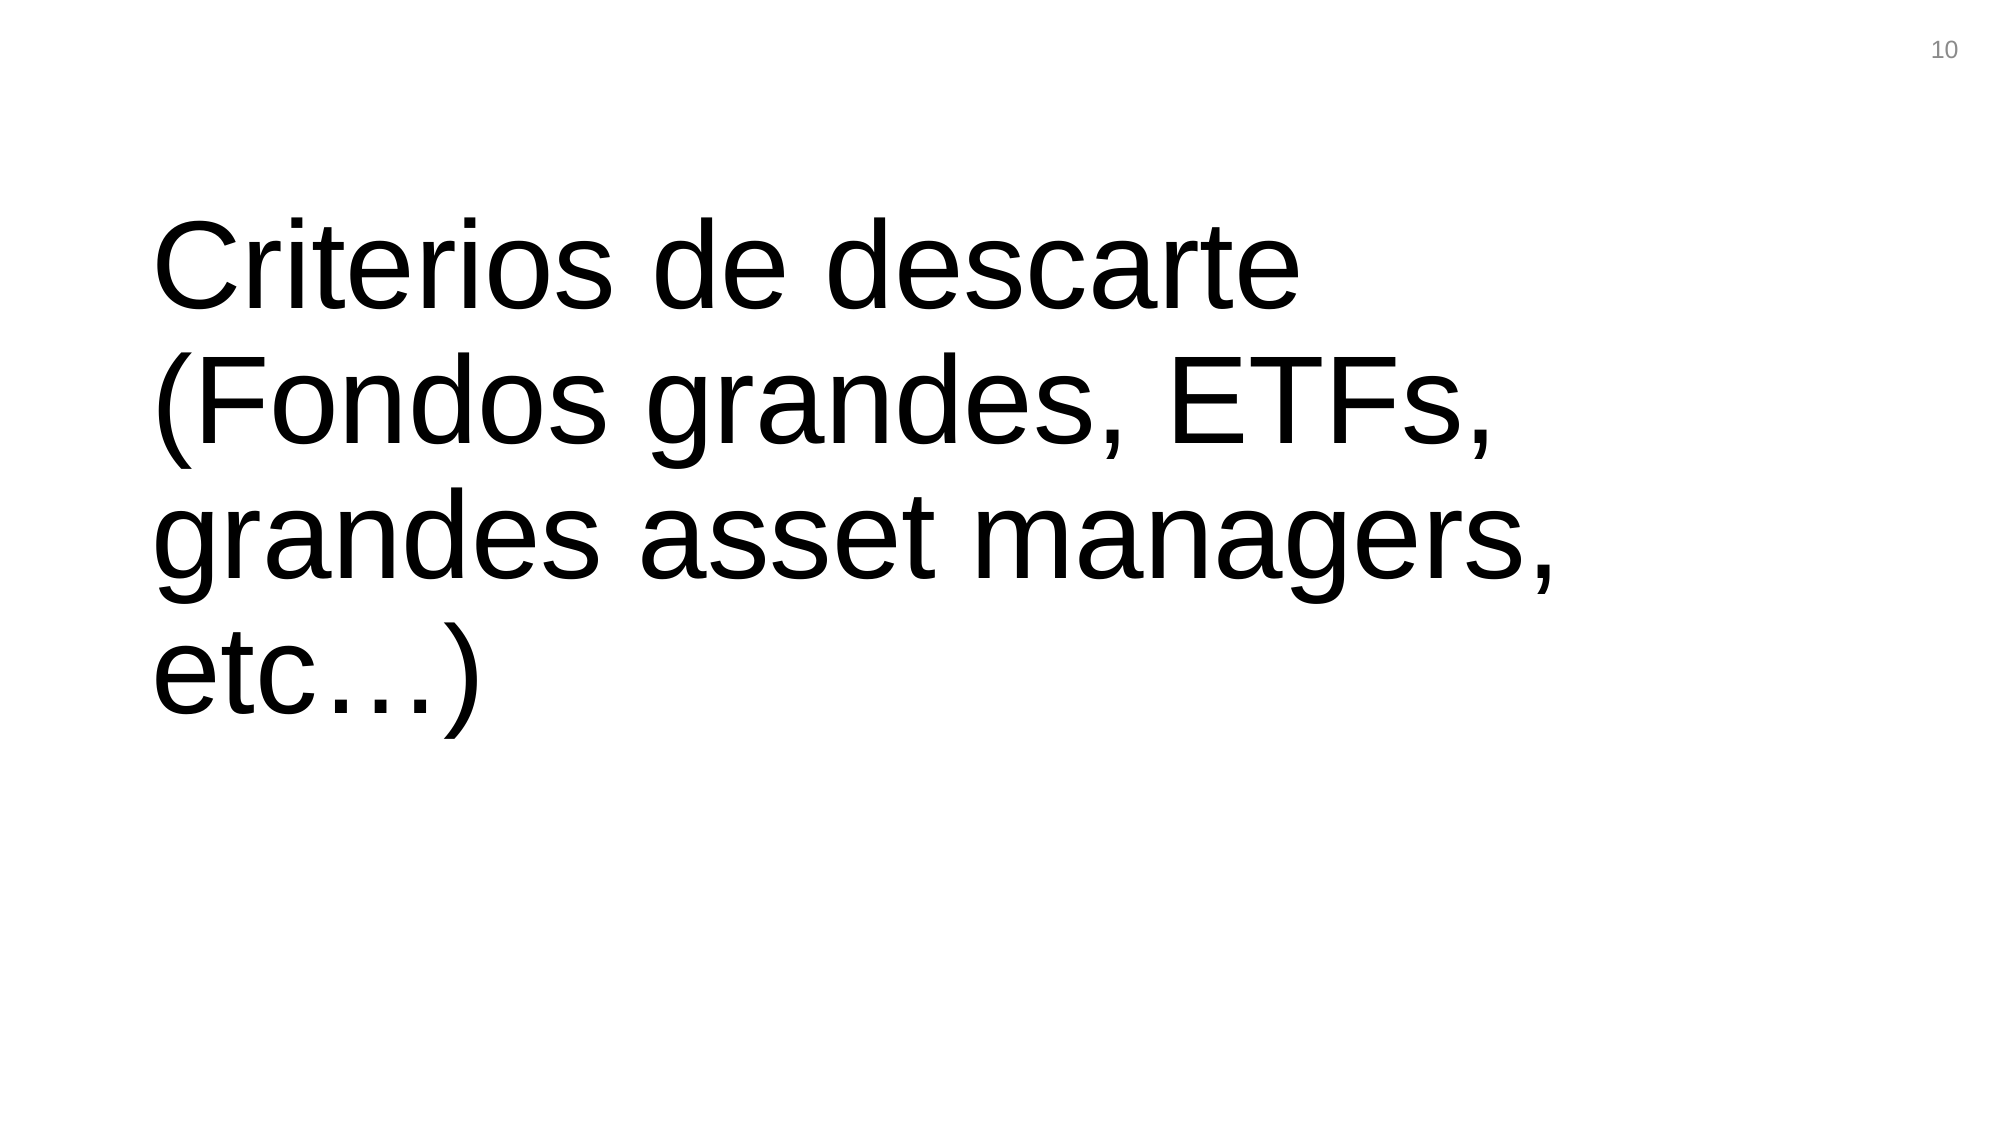

10
# Criterios de descarte (Fondos grandes, ETFs, grandes asset managers, etc…)